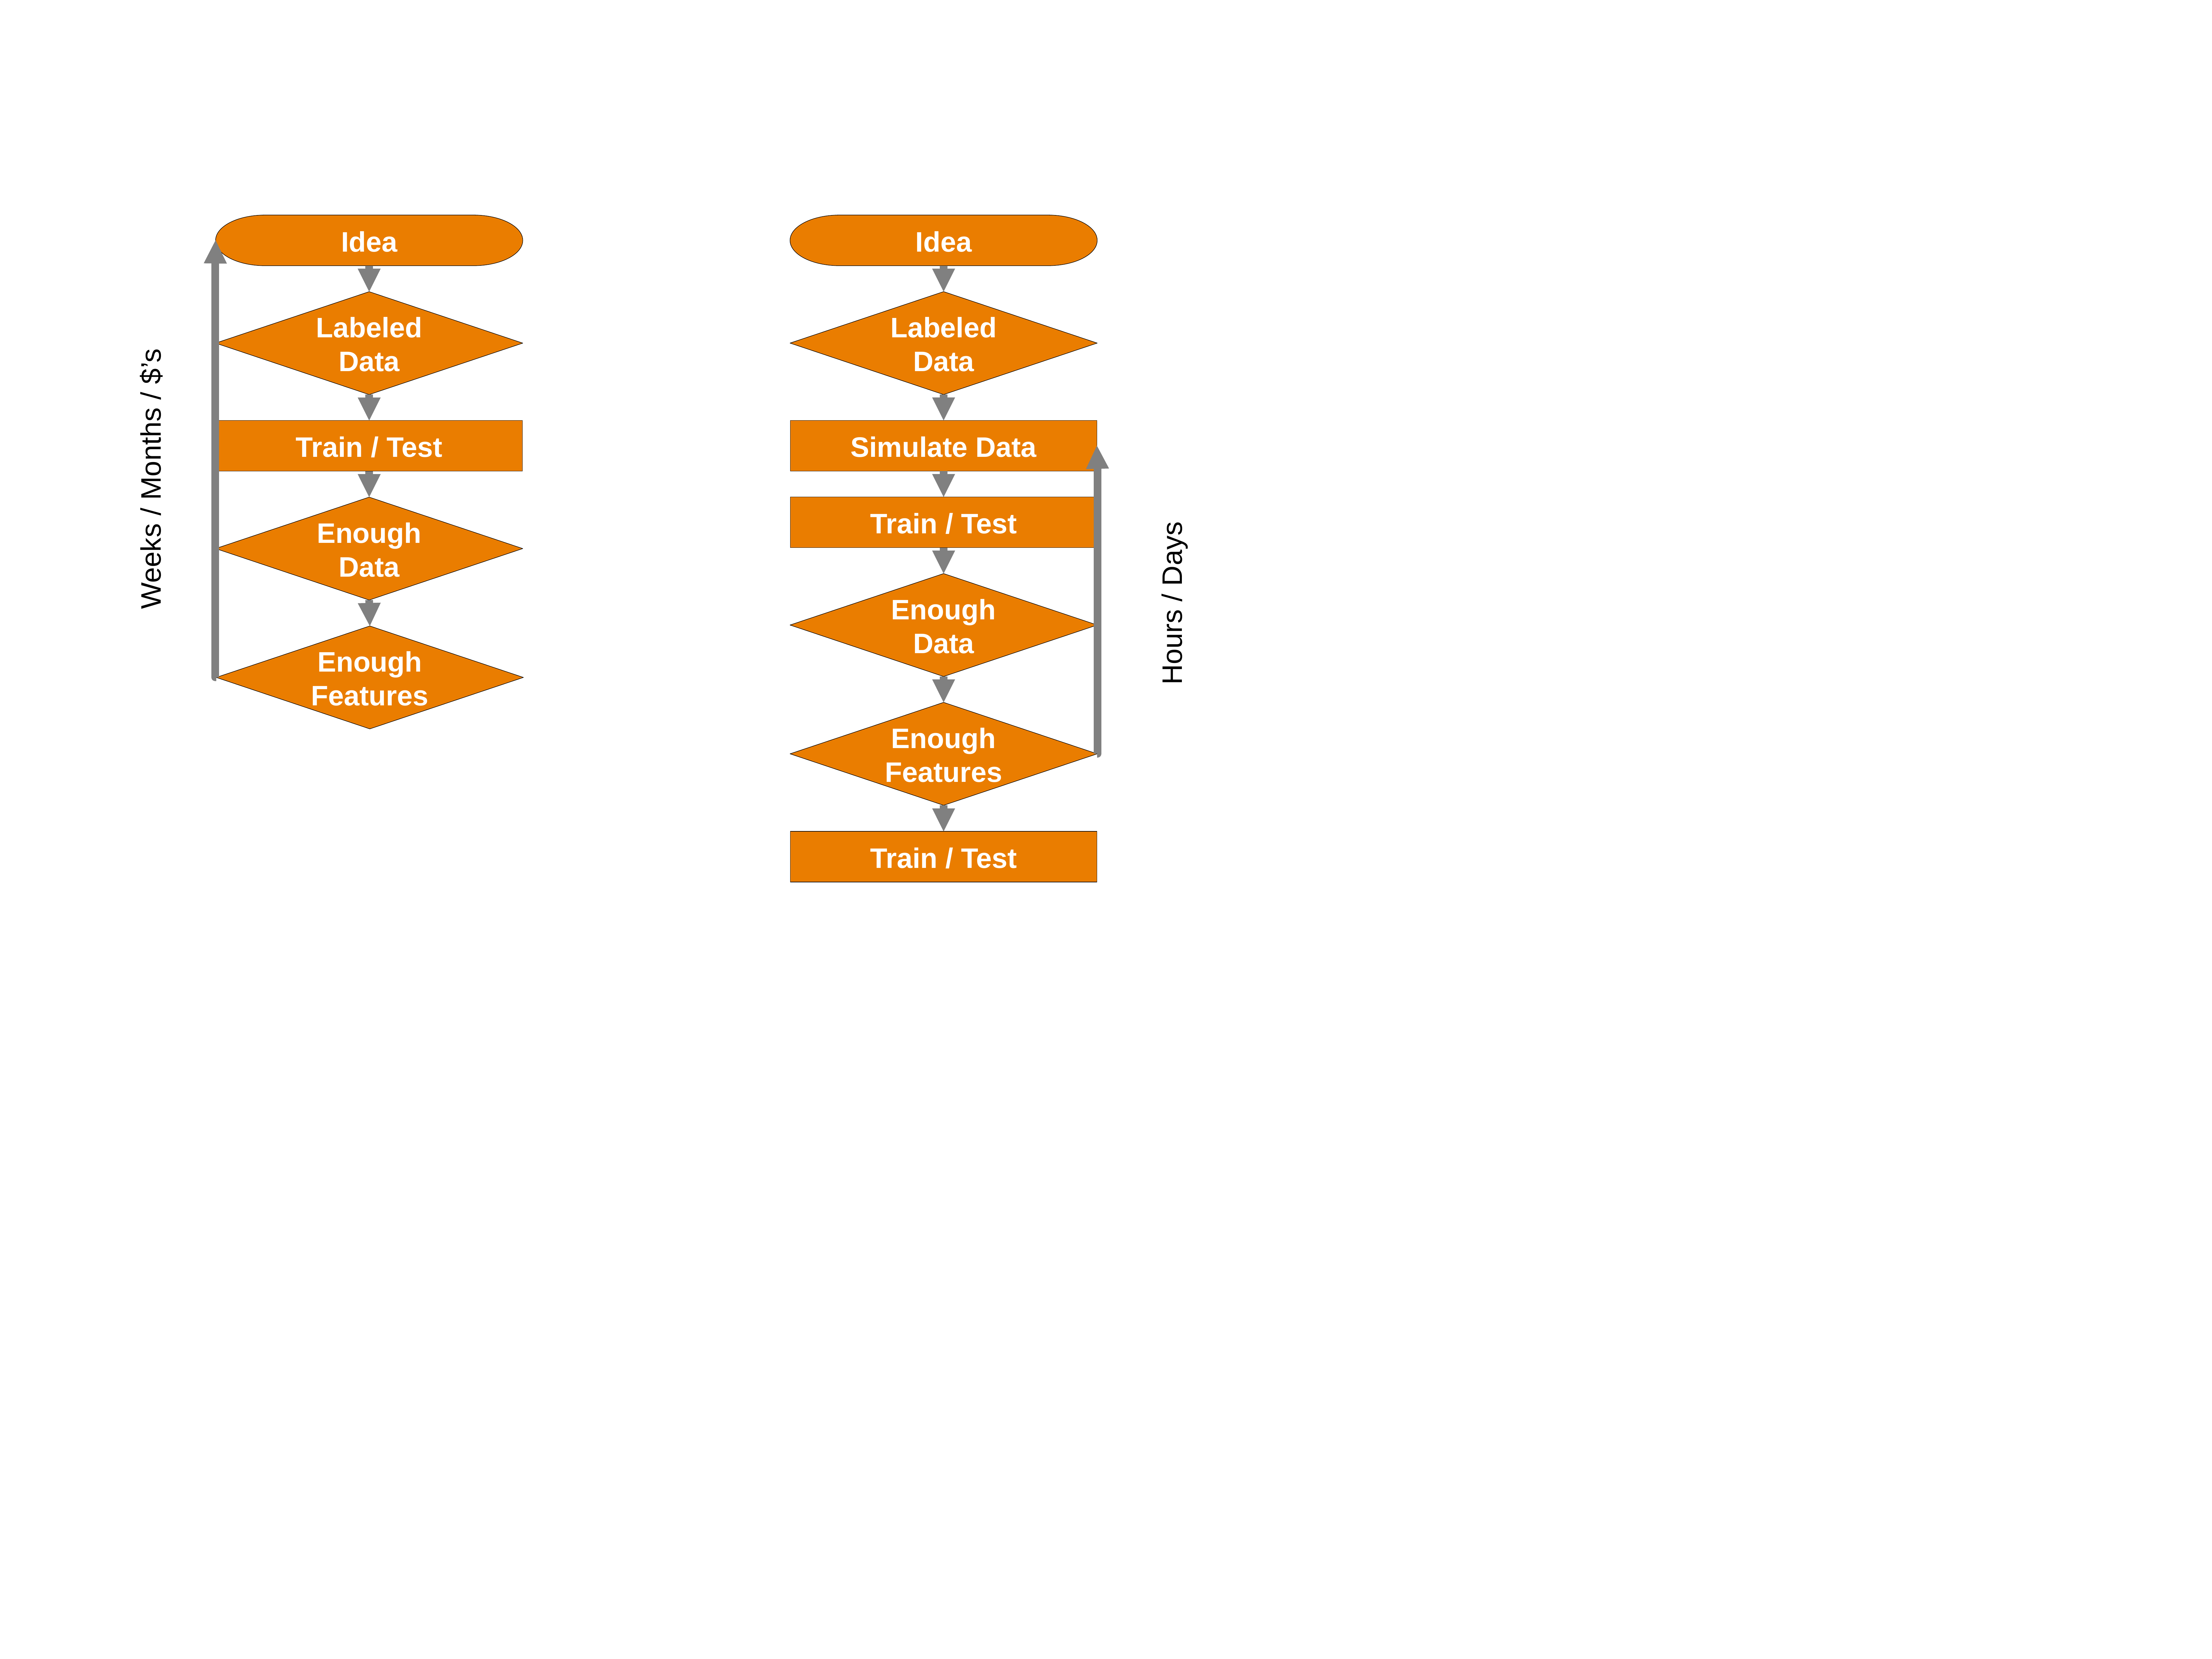

Idea
Idea
Labeled Data
Labeled Data
Simulate Data
Train / Test
Weeks / Months / $’s
Train / Test
Enough Data
Enough Data
Hours / Days
Enough Features
Enough Features
Train / Test